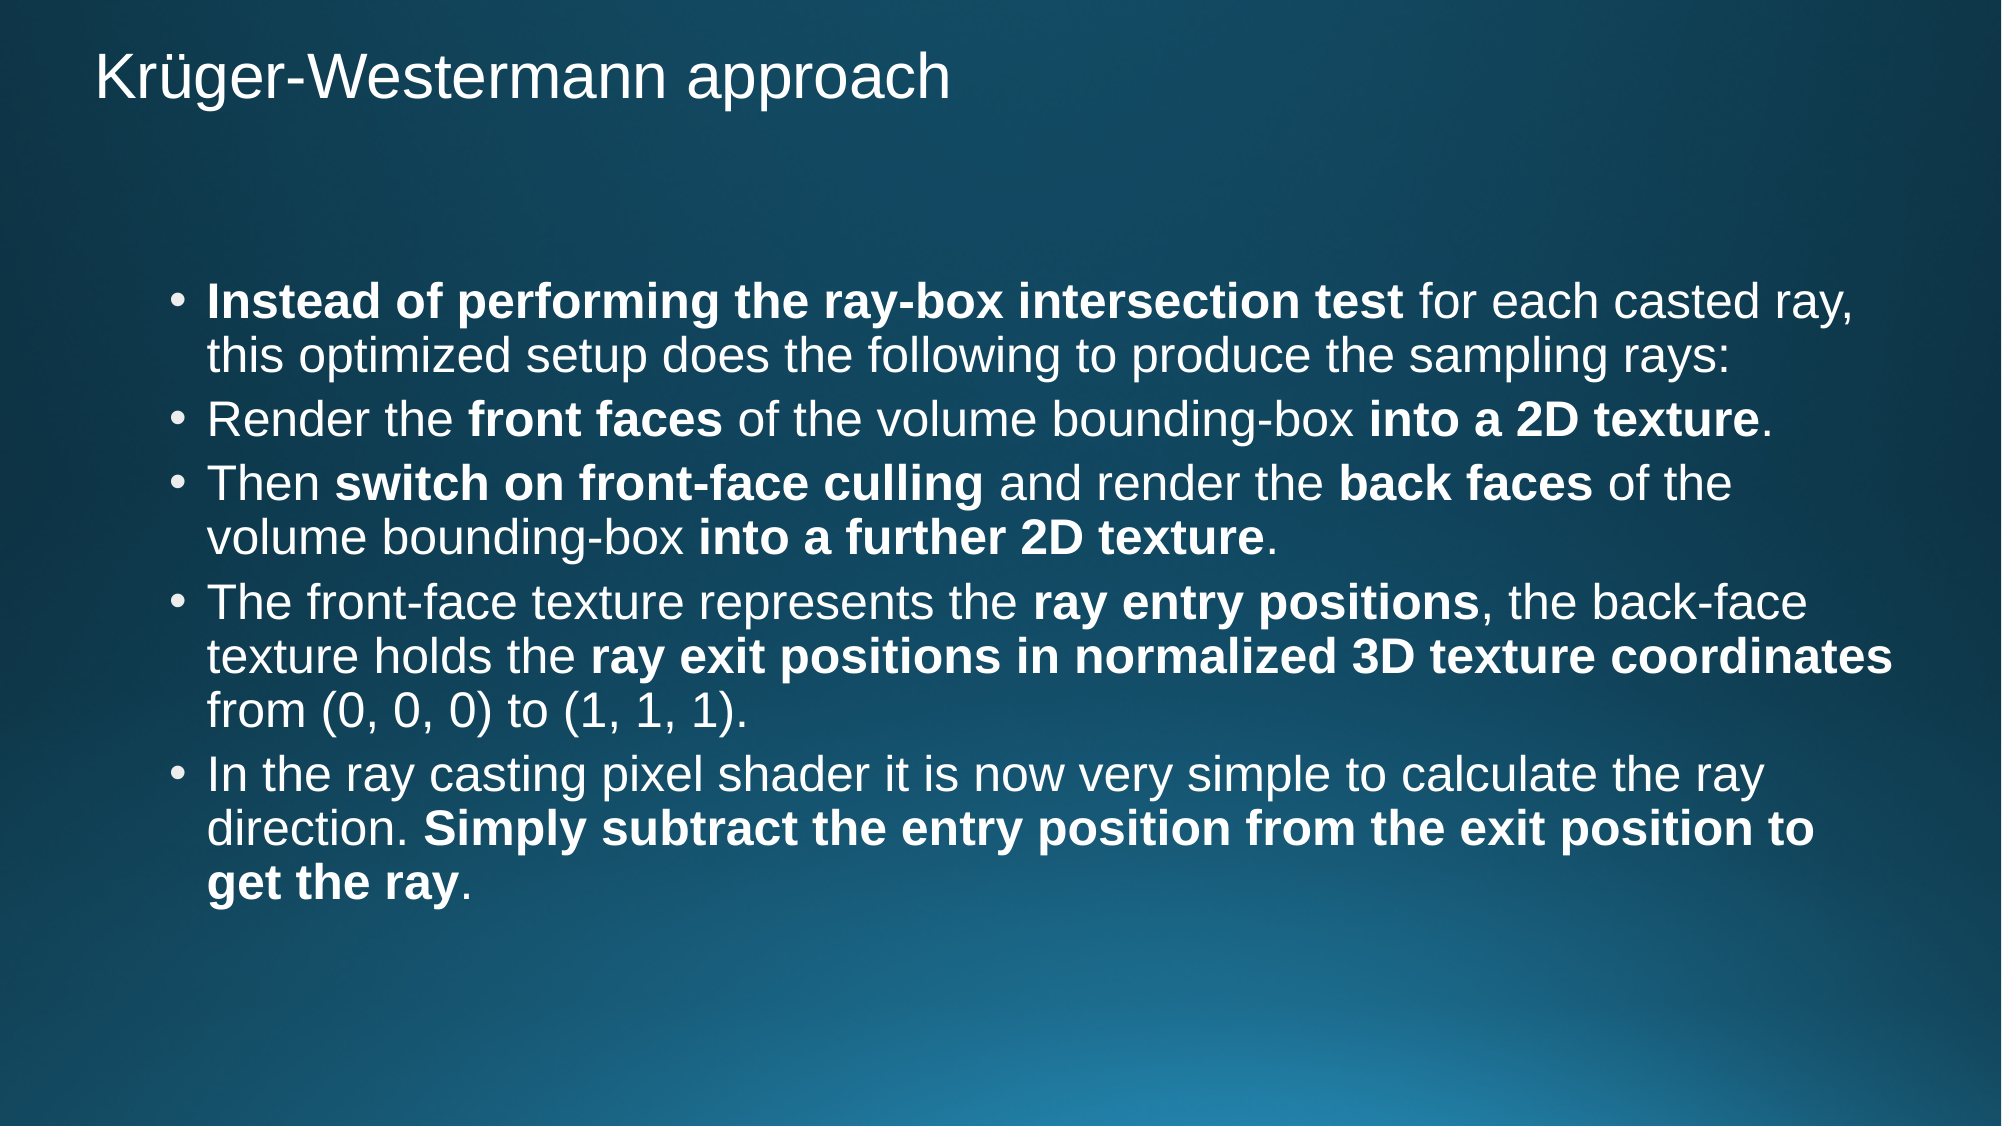

# Krüger-Westermann approach
Instead of performing the ray-box intersection test for each casted ray, this optimized setup does the following to produce the sampling rays:
Render the front faces of the volume bounding-box into a 2D texture.
Then switch on front-face culling and render the back faces of the volume bounding-box into a further 2D texture.
The front-face texture represents the ray entry positions, the back-face texture holds the ray exit positions in normalized 3D texture coordinates from (0, 0, 0) to (1, 1, 1).
In the ray casting pixel shader it is now very simple to calculate the ray direction. Simply subtract the entry position from the exit position to get the ray.